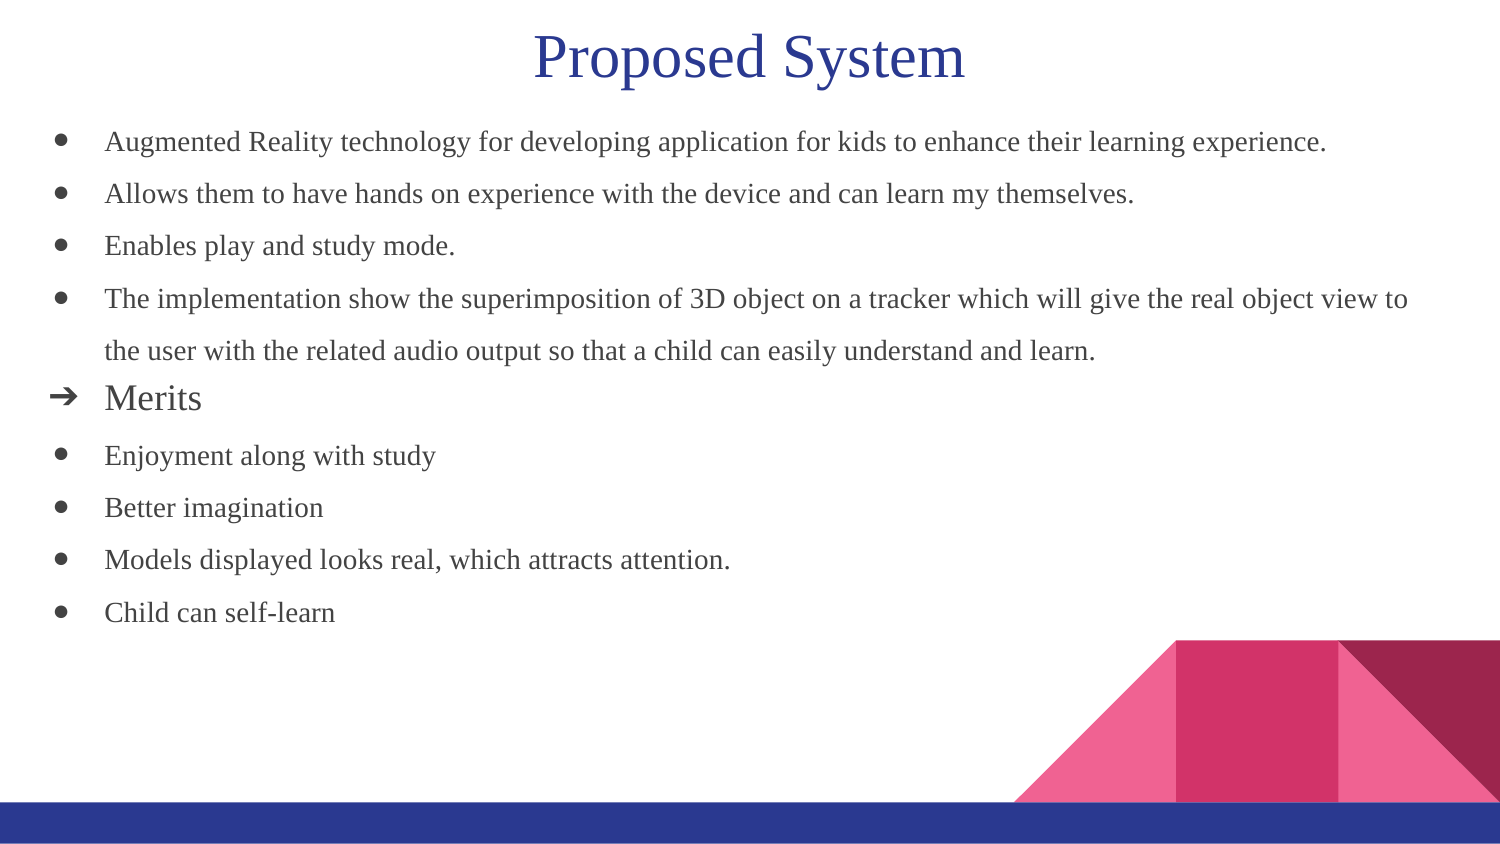

# Proposed System
Augmented Reality technology for developing application for kids to enhance their learning experience.
Allows them to have hands on experience with the device and can learn my themselves.
Enables play and study mode.
The implementation show the superimposition of 3D object on a tracker which will give the real object view to the user with the related audio output so that a child can easily understand and learn.
Merits
Enjoyment along with study
Better imagination
Models displayed looks real, which attracts attention.
Child can self-learn